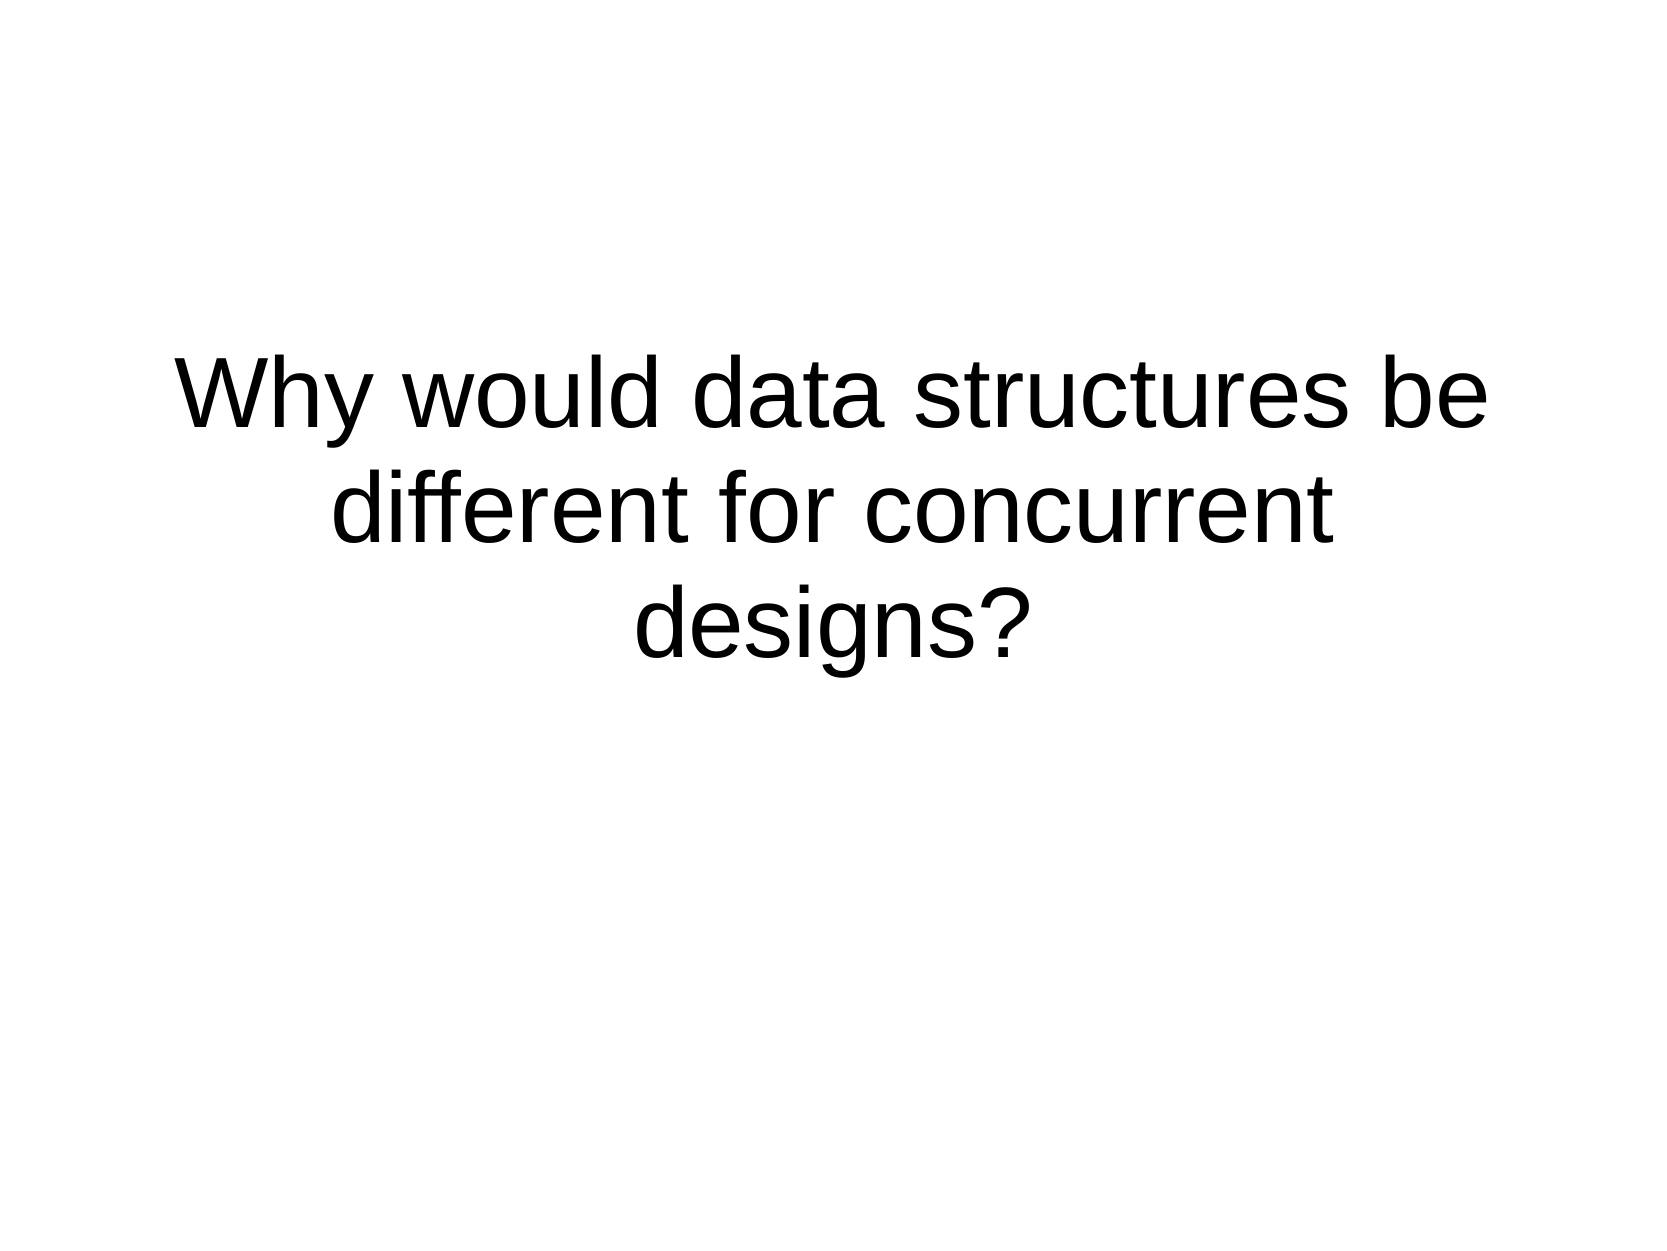

Why
would
data
structures
be
different
for
concurrent
designs?